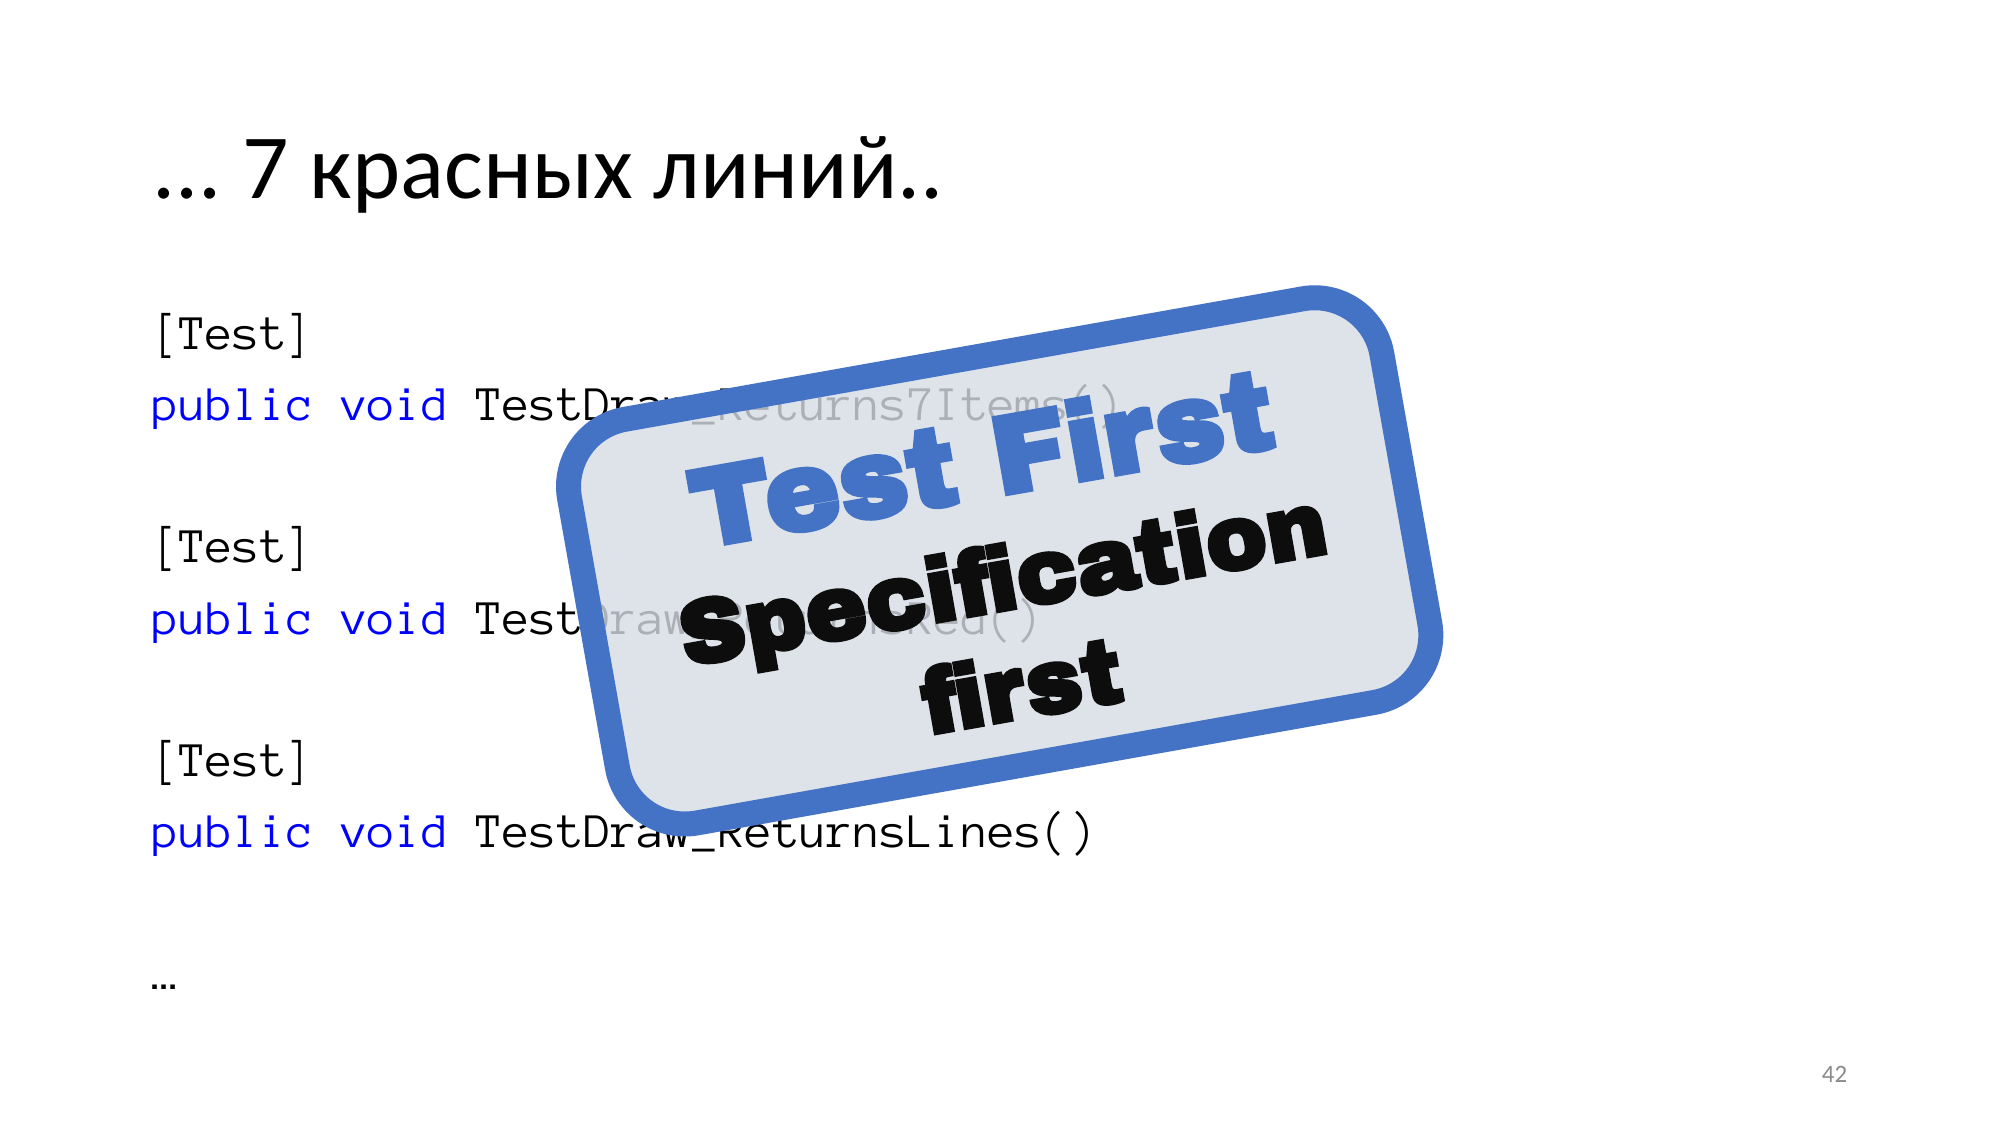

# ... 7 красных линий..
[Test]
public void TestDraw_Returns7Items()

[Test]
public void TestDraw_ReturnsRed()

[Test]
public void TestDraw_ReturnsLines()

…

Test First
Specification first
42